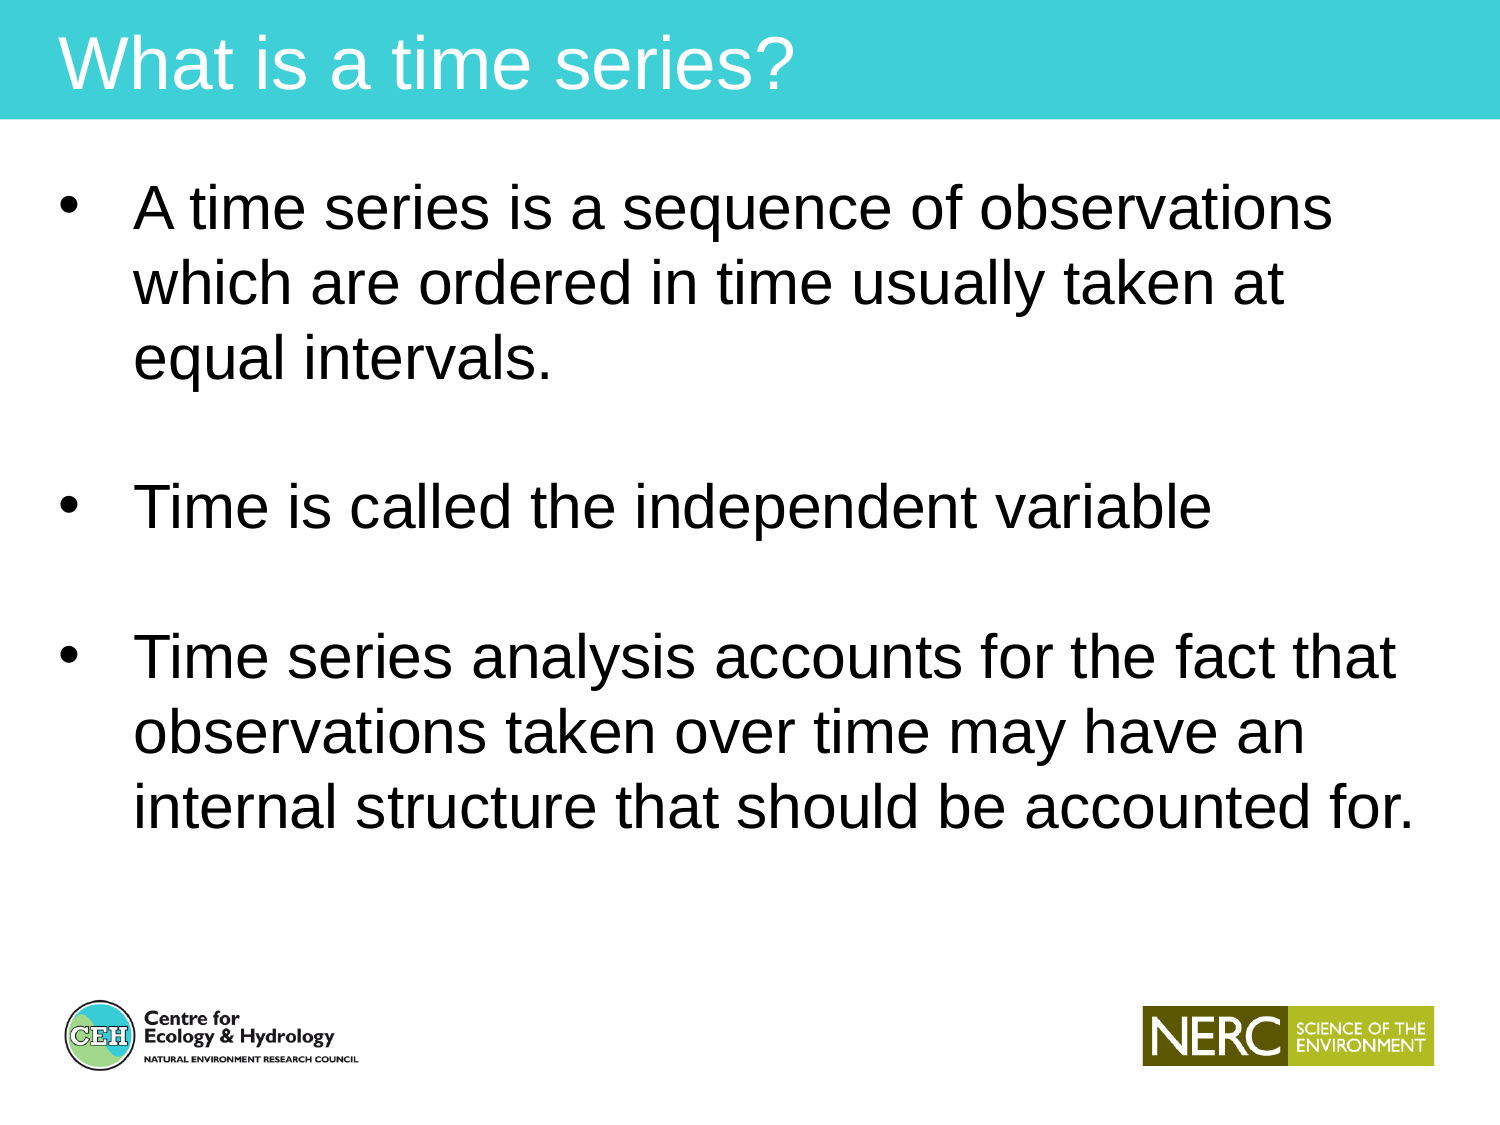

What is a time series?
A time series is a sequence of observations which are ordered in time usually taken at equal intervals.

Time is called the independent variable

Time series analysis accounts for the fact that observations taken over time may have an internal structure that should be accounted for.